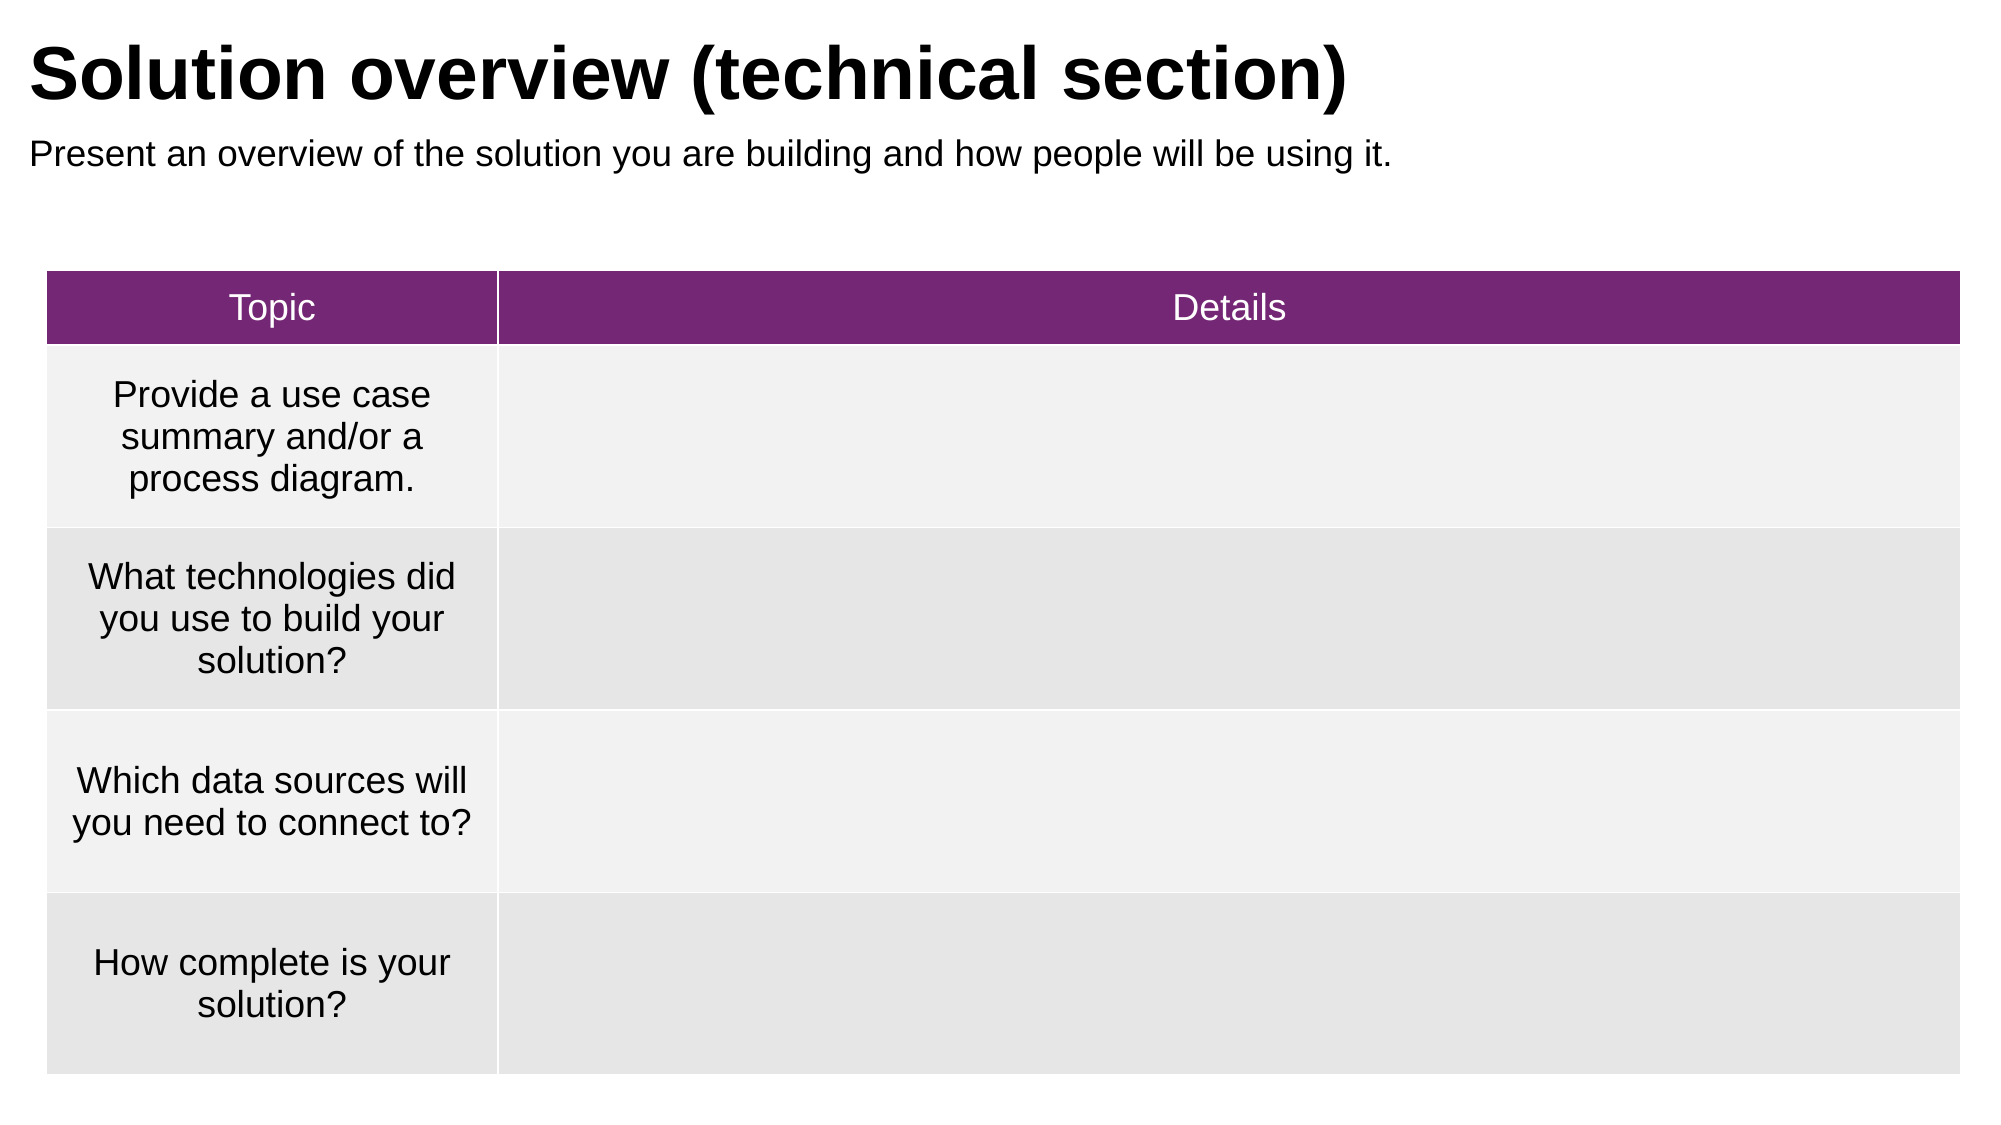

Solution overview (technical section)
Present an overview of the solution you are building and how people will be using it.
| Topic | Details |
| --- | --- |
| Provide a use case summary and/or a process diagram. |  |
| What technologies did you use to build your solution? |  |
| Which data sources will you need to connect to? |  |
| How complete is your solution? |  |